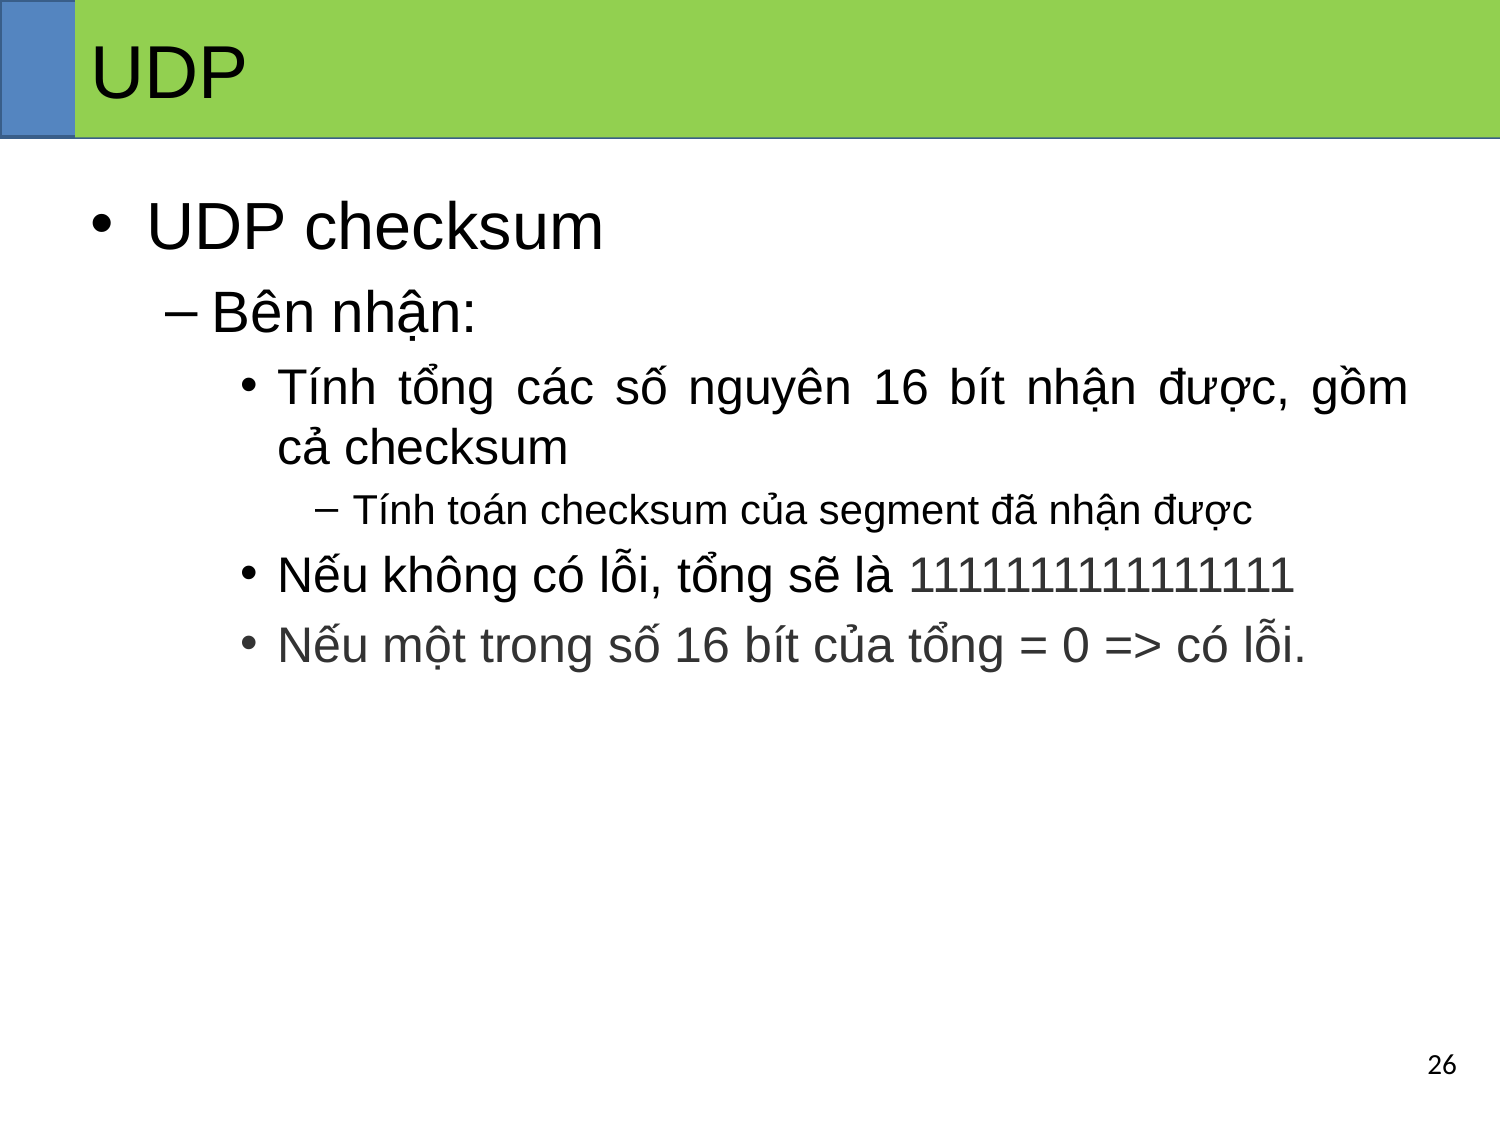

# UDP
UDP checksum
Bên nhận:
Tính tổng các số nguyên 16 bít nhận được, gồm cả checksum
Tính toán checksum của segment đã nhận được
Nếu không có lỗi, tổng sẽ là 1111111111111111
Nếu một trong số 16 bít của tổng = 0 => có lỗi.
26